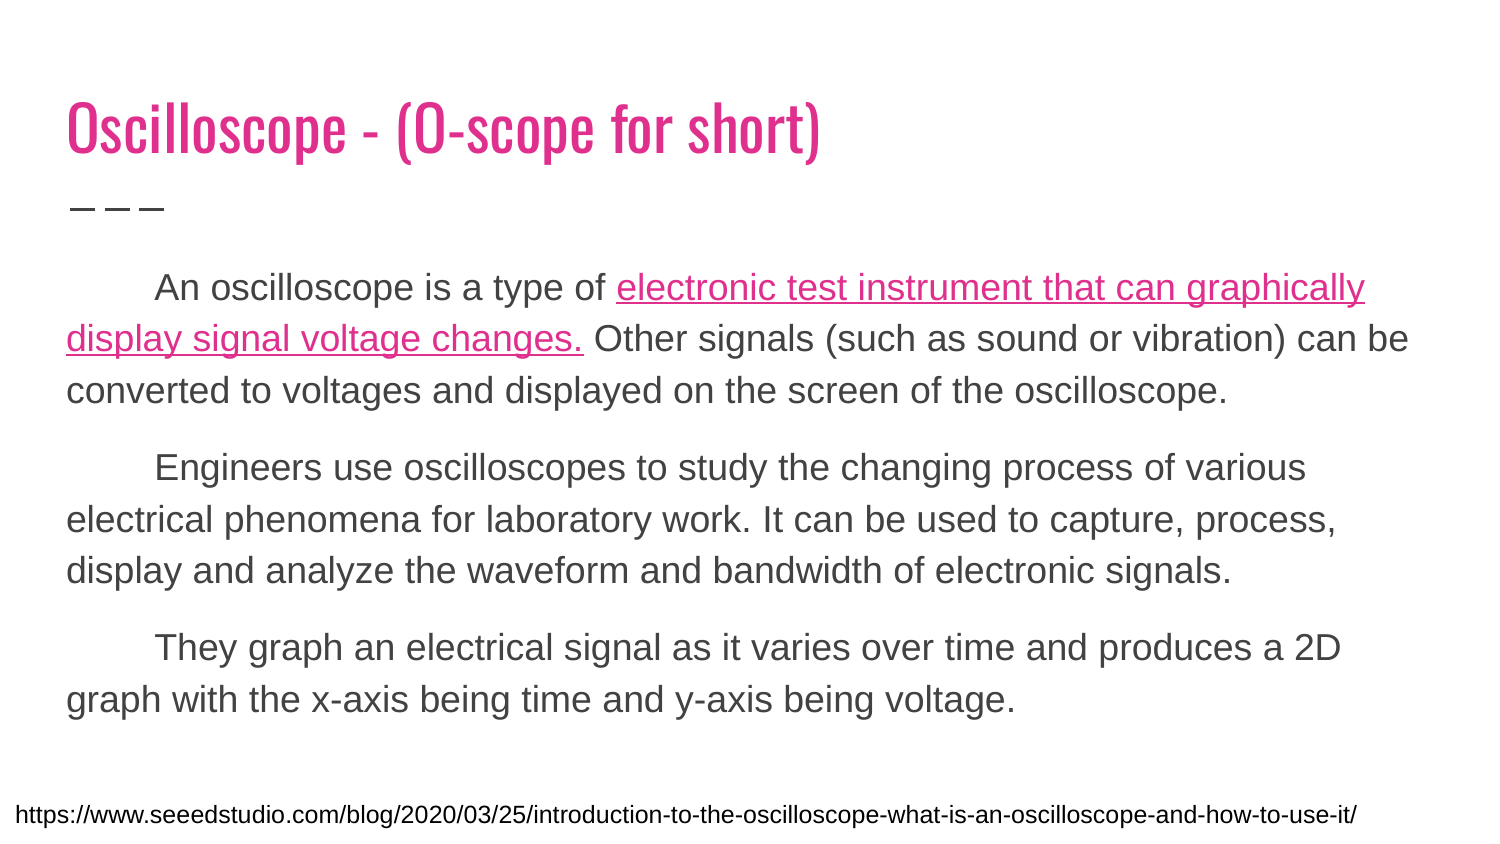

# Oscilloscope - (O-scope for short)
An oscilloscope is a type of electronic test instrument that can graphically display signal voltage changes. Other signals (such as sound or vibration) can be converted to voltages and displayed on the screen of the oscilloscope.
Engineers use oscilloscopes to study the changing process of various electrical phenomena for laboratory work. It can be used to capture, process, display and analyze the waveform and bandwidth of electronic signals.
They graph an electrical signal as it varies over time and produces a 2D graph with the x-axis being time and y-axis being voltage.
https://www.seeedstudio.com/blog/2020/03/25/introduction-to-the-oscilloscope-what-is-an-oscilloscope-and-how-to-use-it/